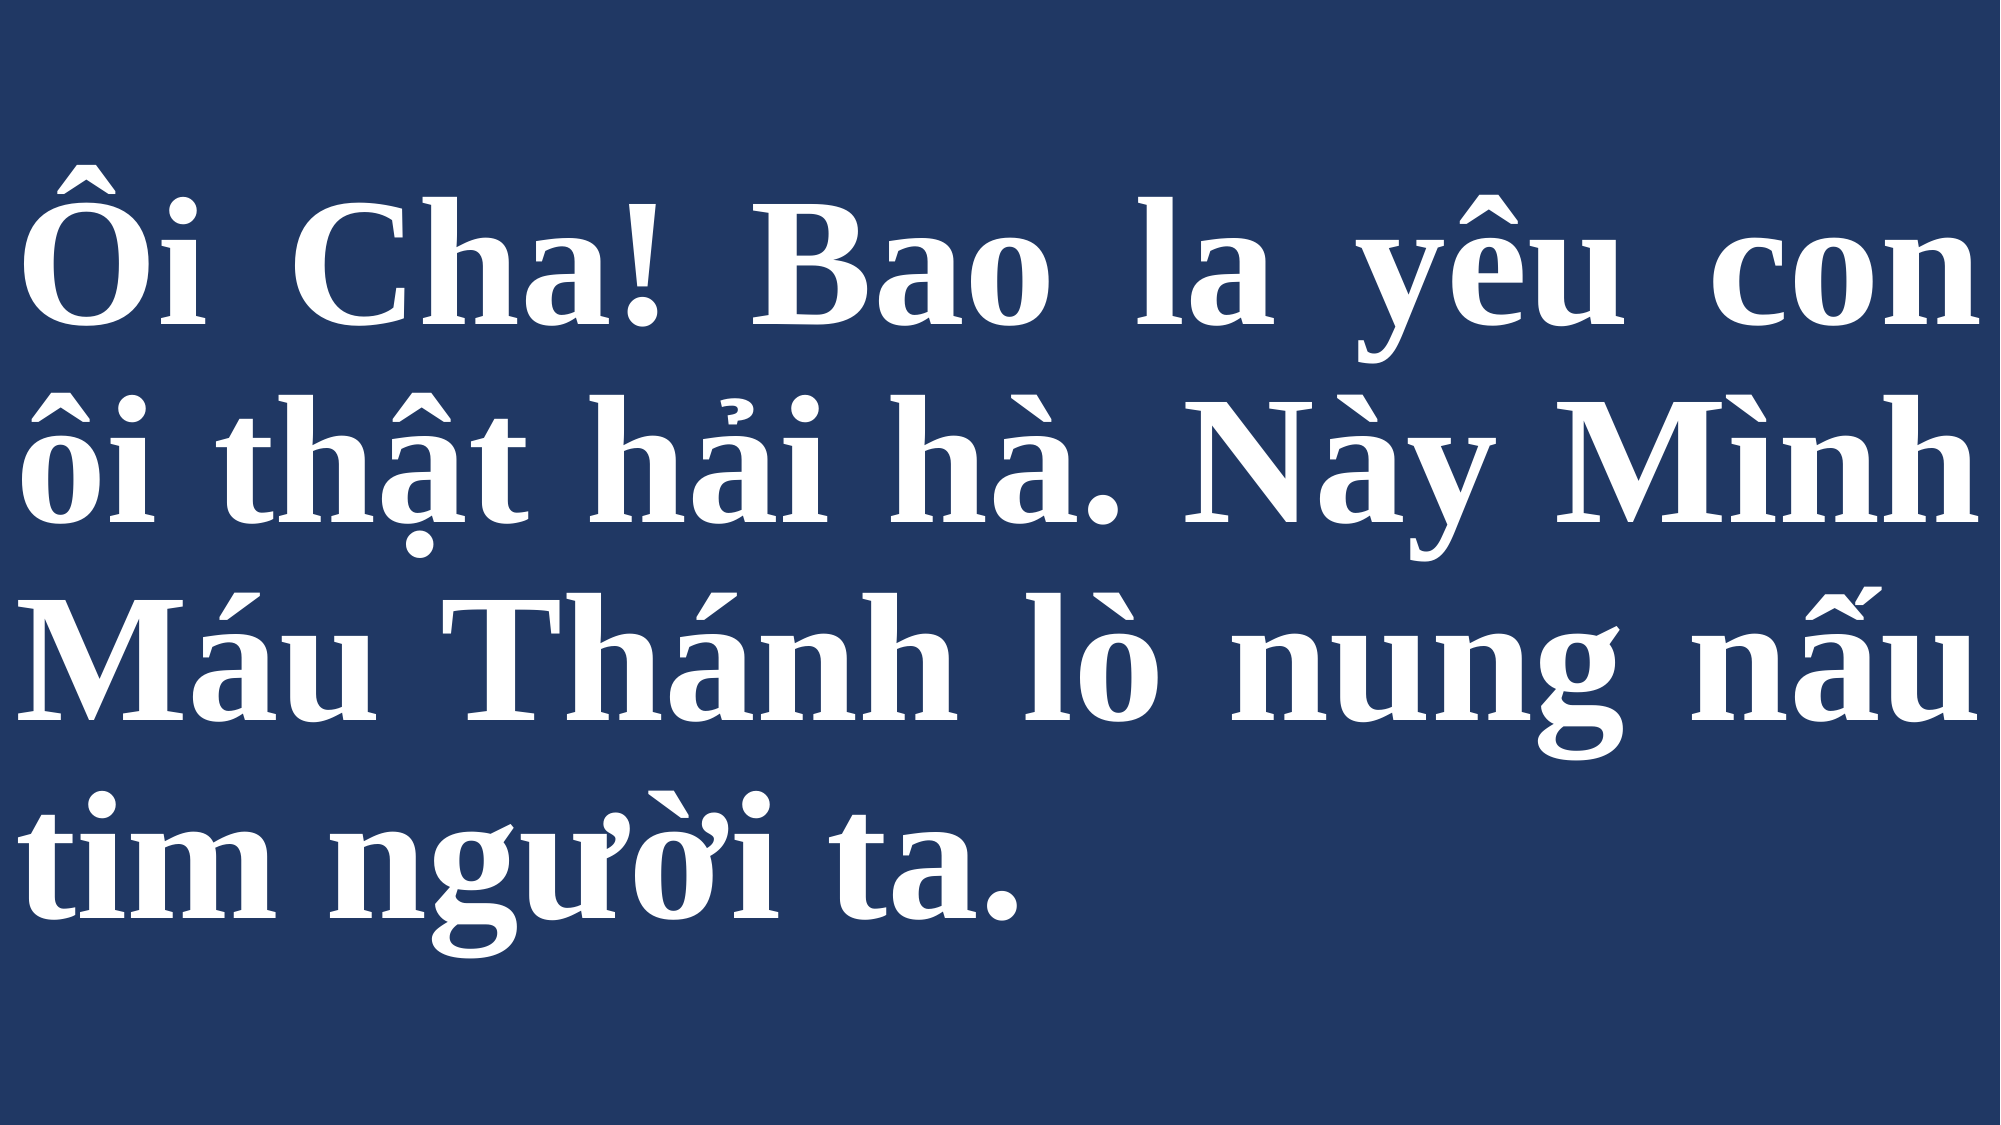

# Ôi Cha! Bao la yêu con ôi thật hải hà. Này Mình Máu Thánh lò nung nấu tim người ta.